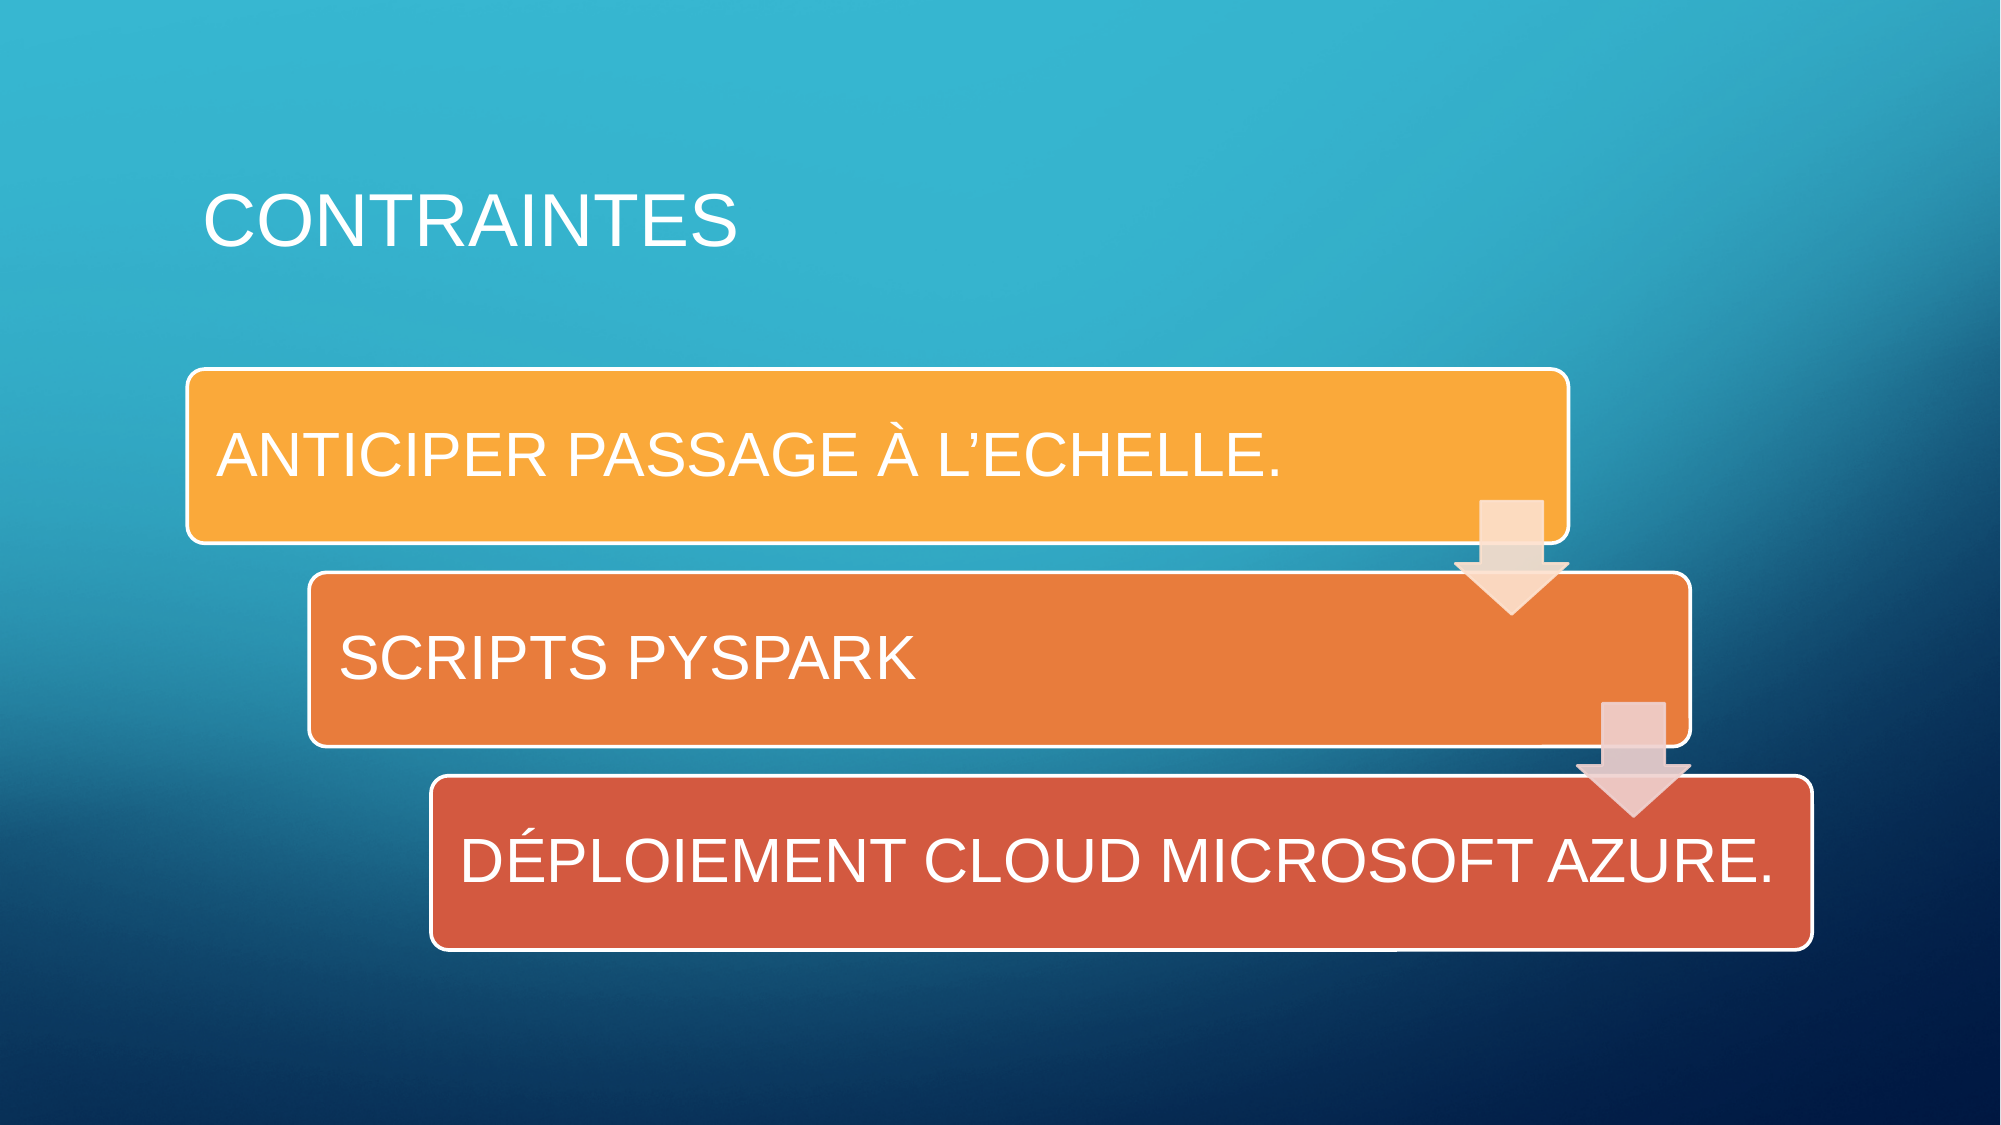

# CONTRAINTES
Anticiper Passage à l’Echelle.
Scripts PySpark
Déploiement Cloud Microsoft Azure.